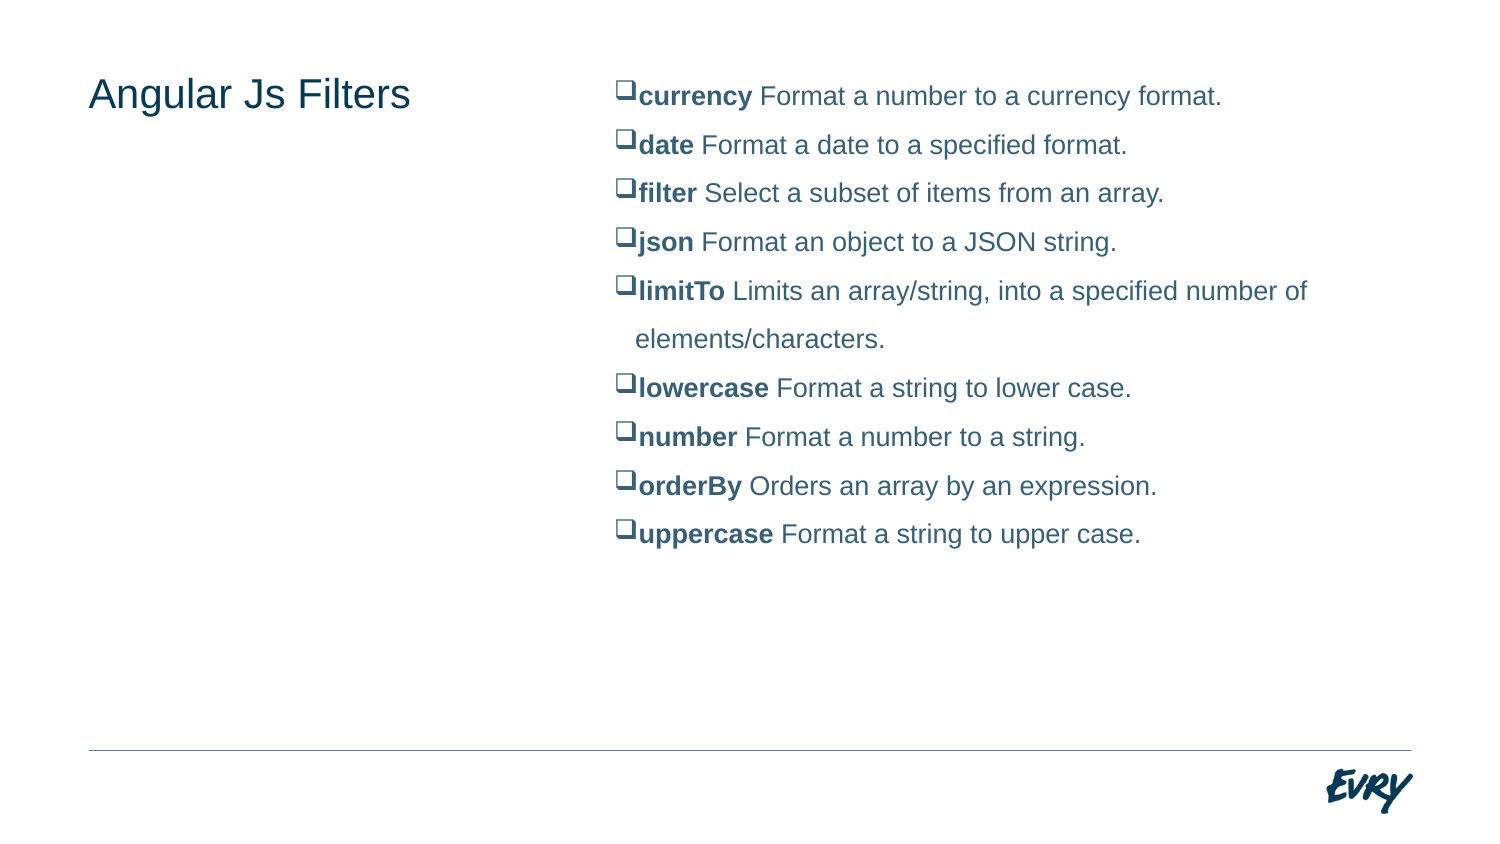

currency Format a number to a currency format.
date Format a date to a specified format.
filter Select a subset of items from an array.
json Format an object to a JSON string.
limitTo Limits an array/string, into a specified number of elements/characters.
lowercase Format a string to lower case.
number Format a number to a string.
orderBy Orders an array by an expression.
uppercase Format a string to upper case.

# Angular Js Filters